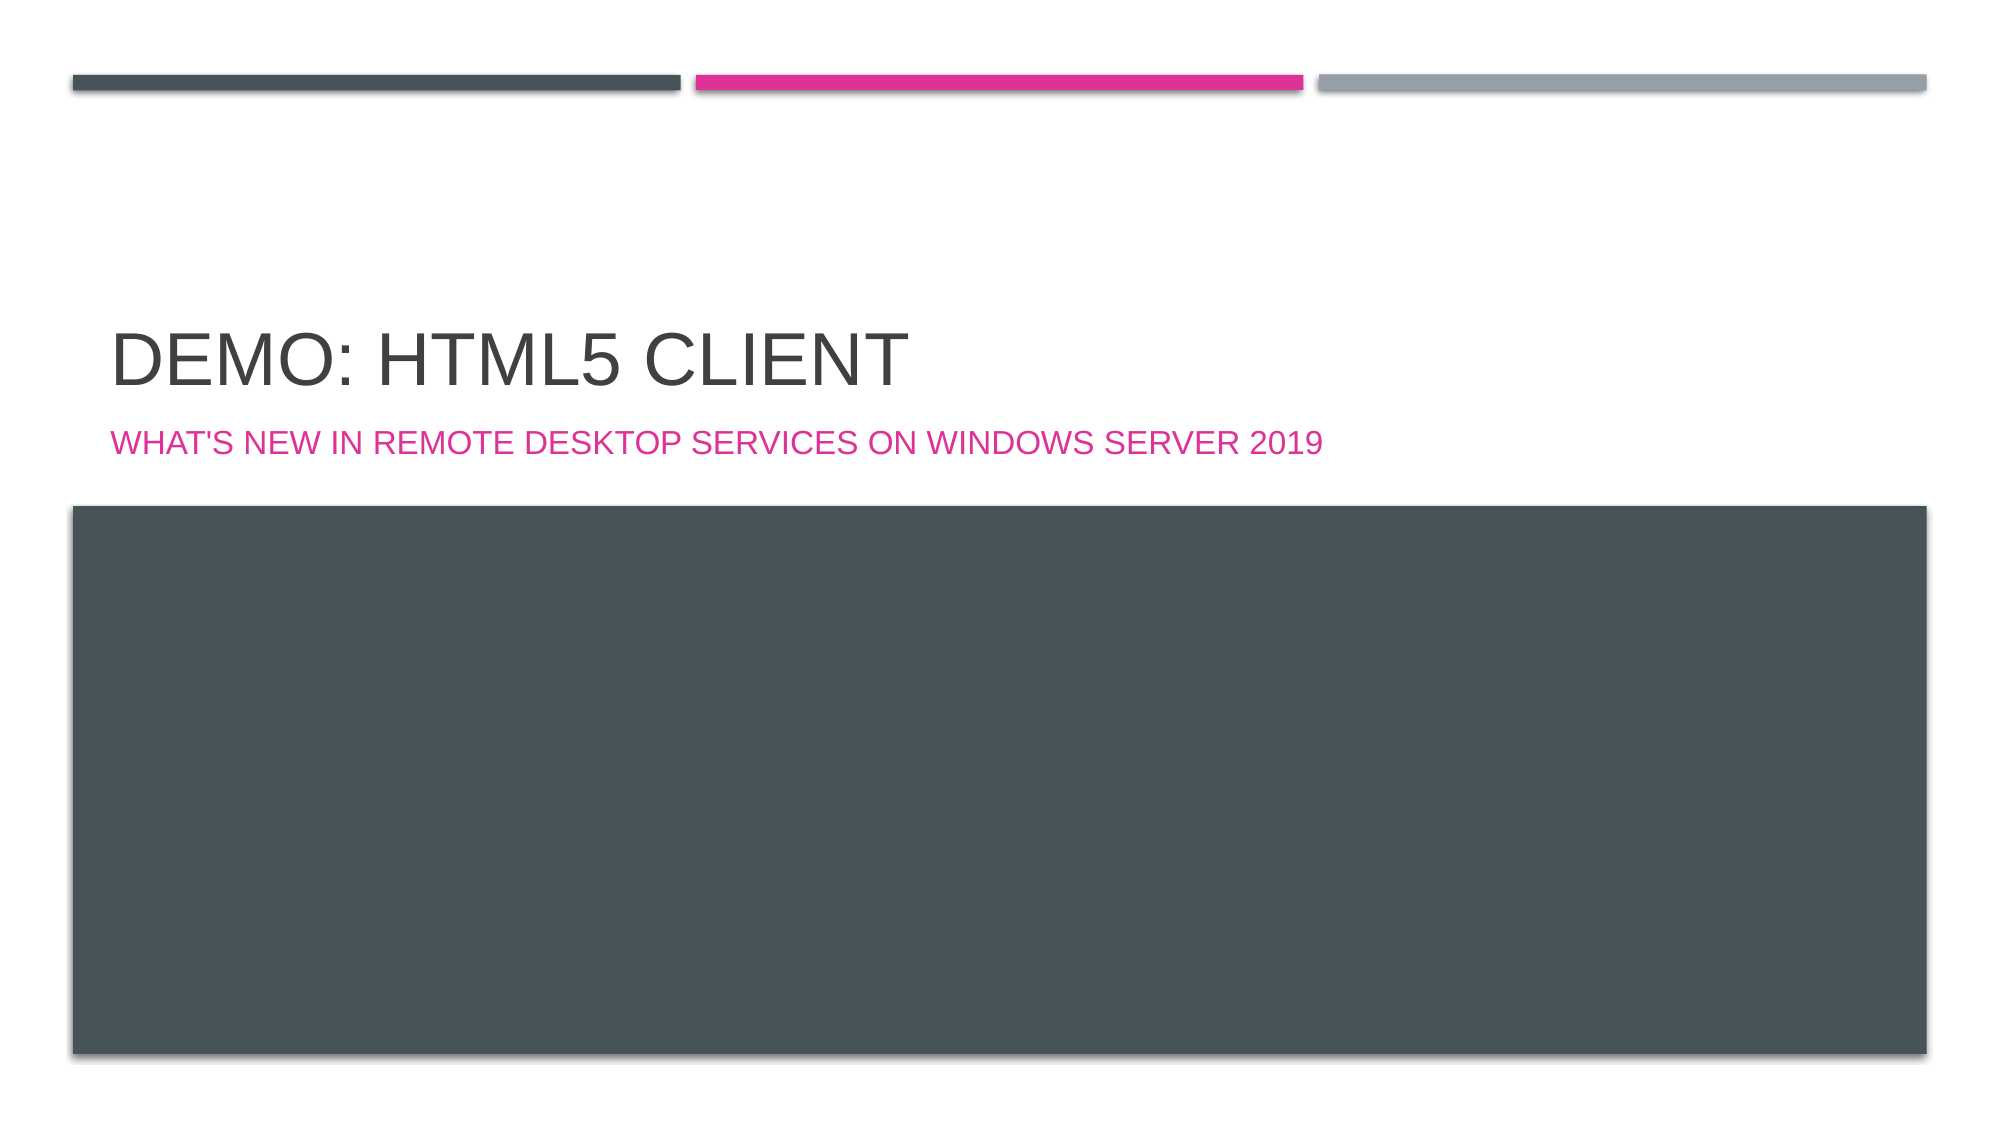

# DEMO: Html5 Client
What's new in Remote Desktop Services on Windows Server 2019